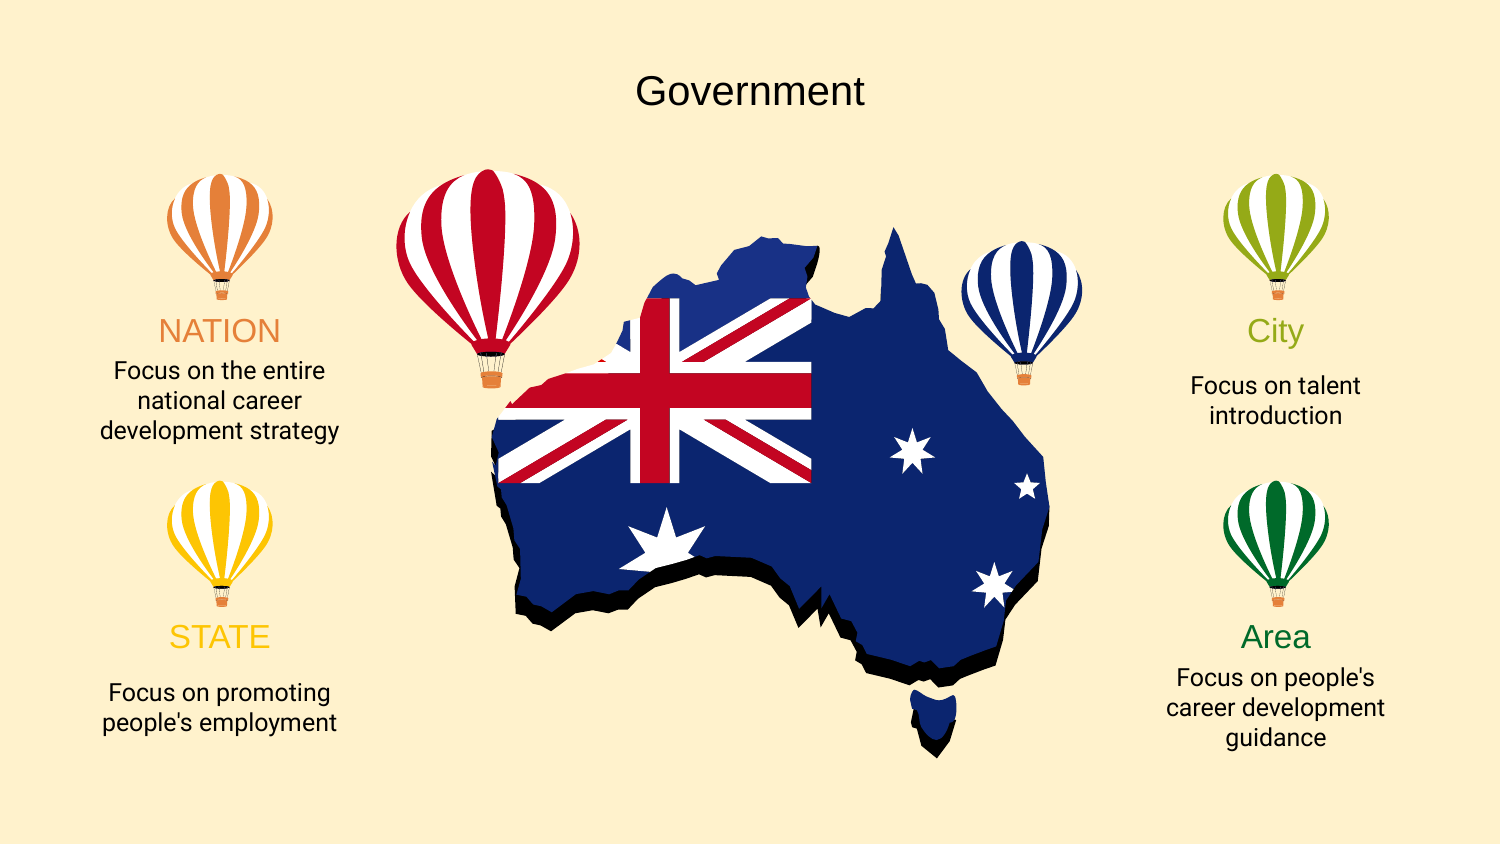

# Government

NATION
Focus on the entire national career development strategy
City
Focus on talent introduction

STATE
Focus on promoting people's employment
Area
Focus on people's career development guidance